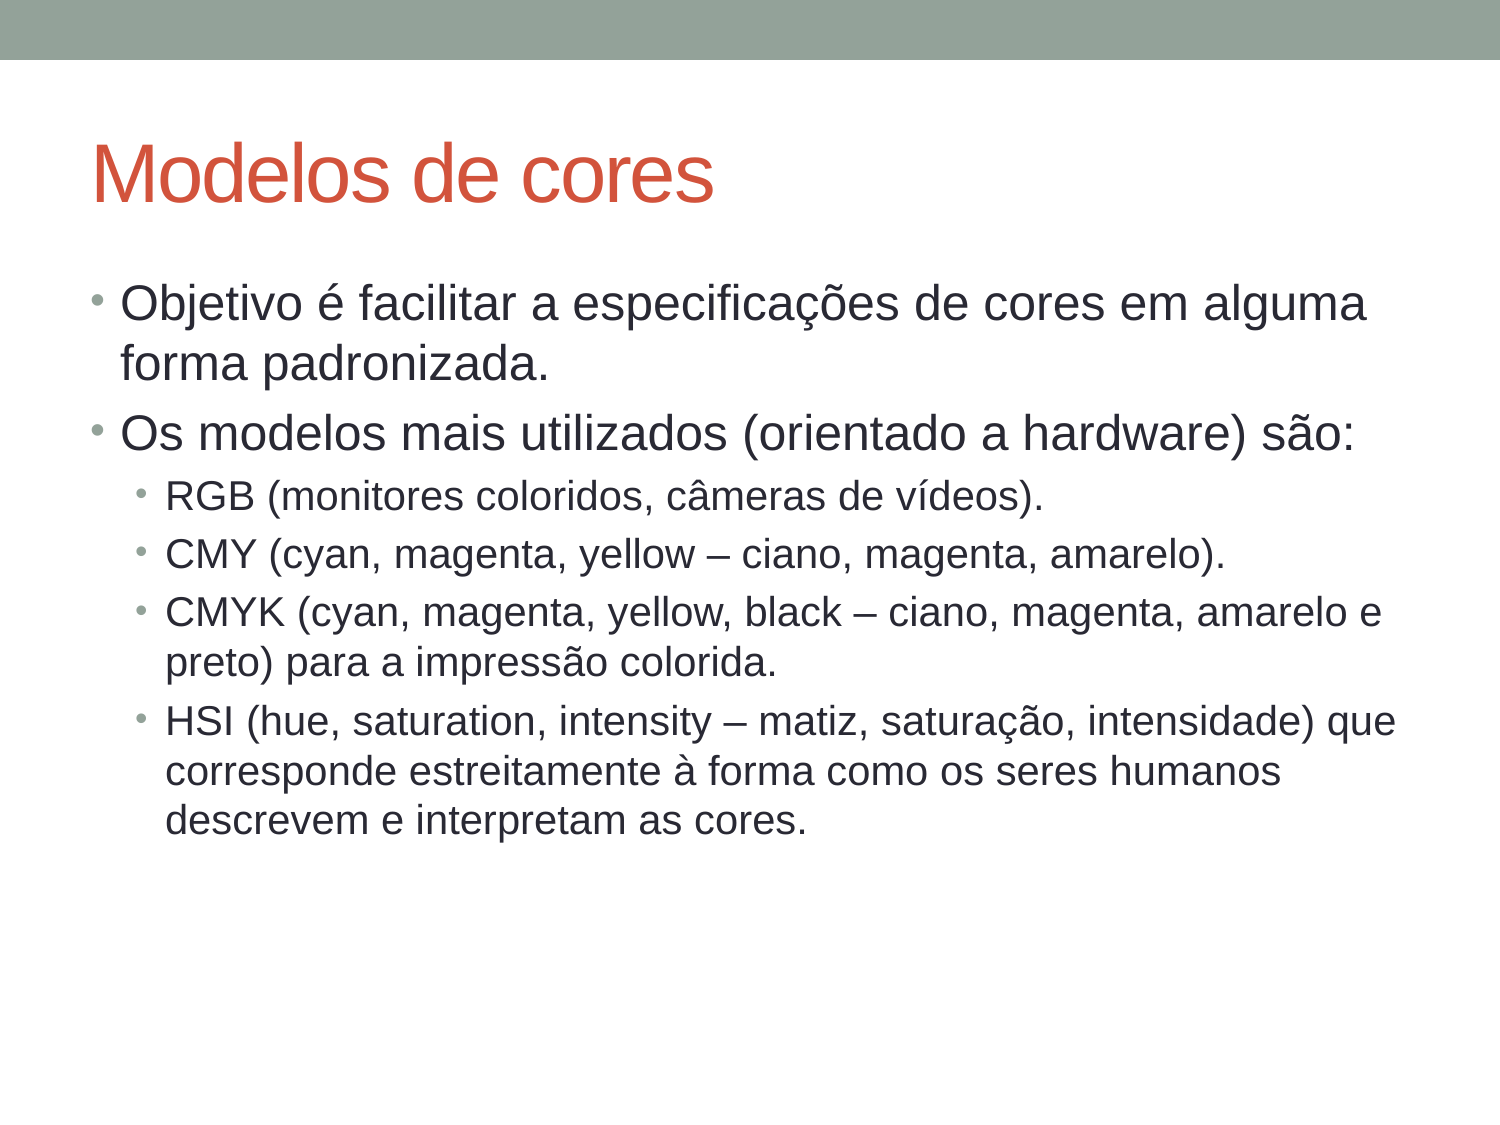

# Modelos de cores
Objetivo é facilitar a especificações de cores em alguma forma padronizada.
Os modelos mais utilizados (orientado a hardware) são:
RGB (monitores coloridos, câmeras de vídeos).
CMY (cyan, magenta, yellow – ciano, magenta, amarelo).
CMYK (cyan, magenta, yellow, black – ciano, magenta, amarelo e preto) para a impressão colorida.
HSI (hue, saturation, intensity – matiz, saturação, intensidade) que corresponde estreitamente à forma como os seres humanos descrevem e interpretam as cores.